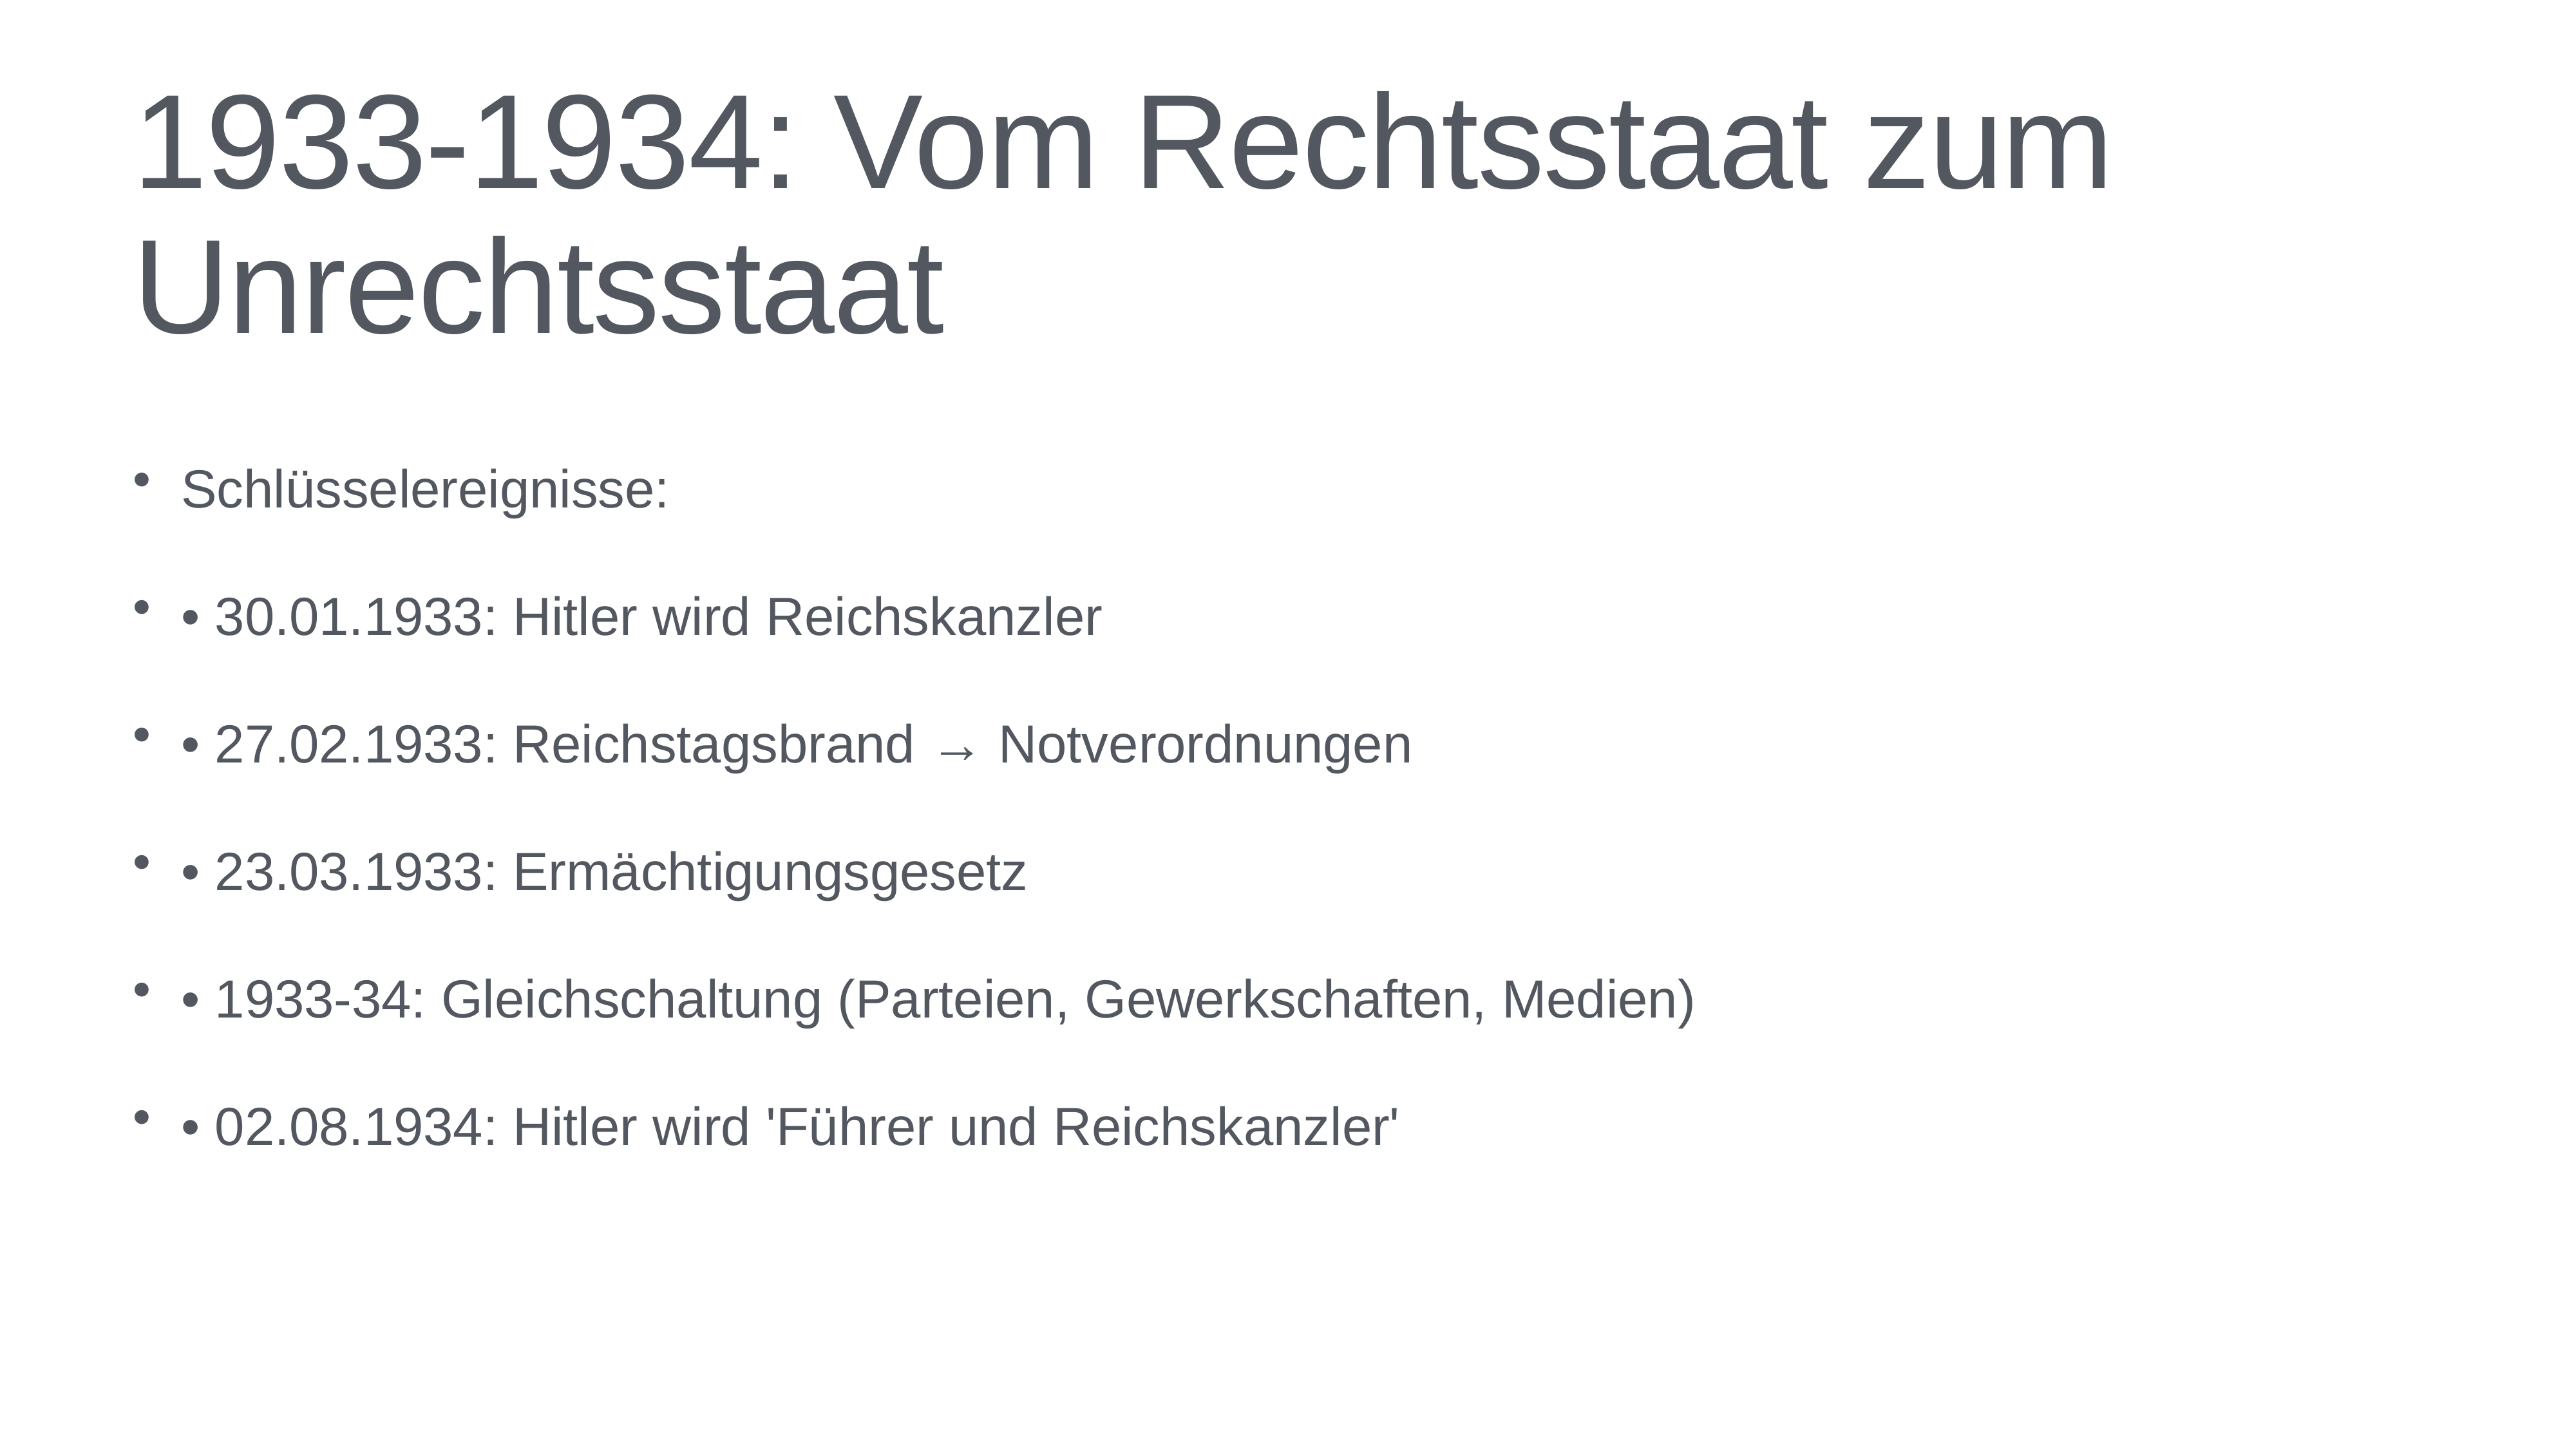

# 1933-1934: Vom Rechtsstaat zum Unrechtsstaat

Schlüsselereignisse:
• 30.01.1933: Hitler wird Reichskanzler
• 27.02.1933: Reichstagsbrand → Notverordnungen
• 23.03.1933: Ermächtigungsgesetz
• 1933-34: Gleichschaltung (Parteien, Gewerkschaften, Medien)
• 02.08.1934: Hitler wird 'Führer und Reichskanzler'